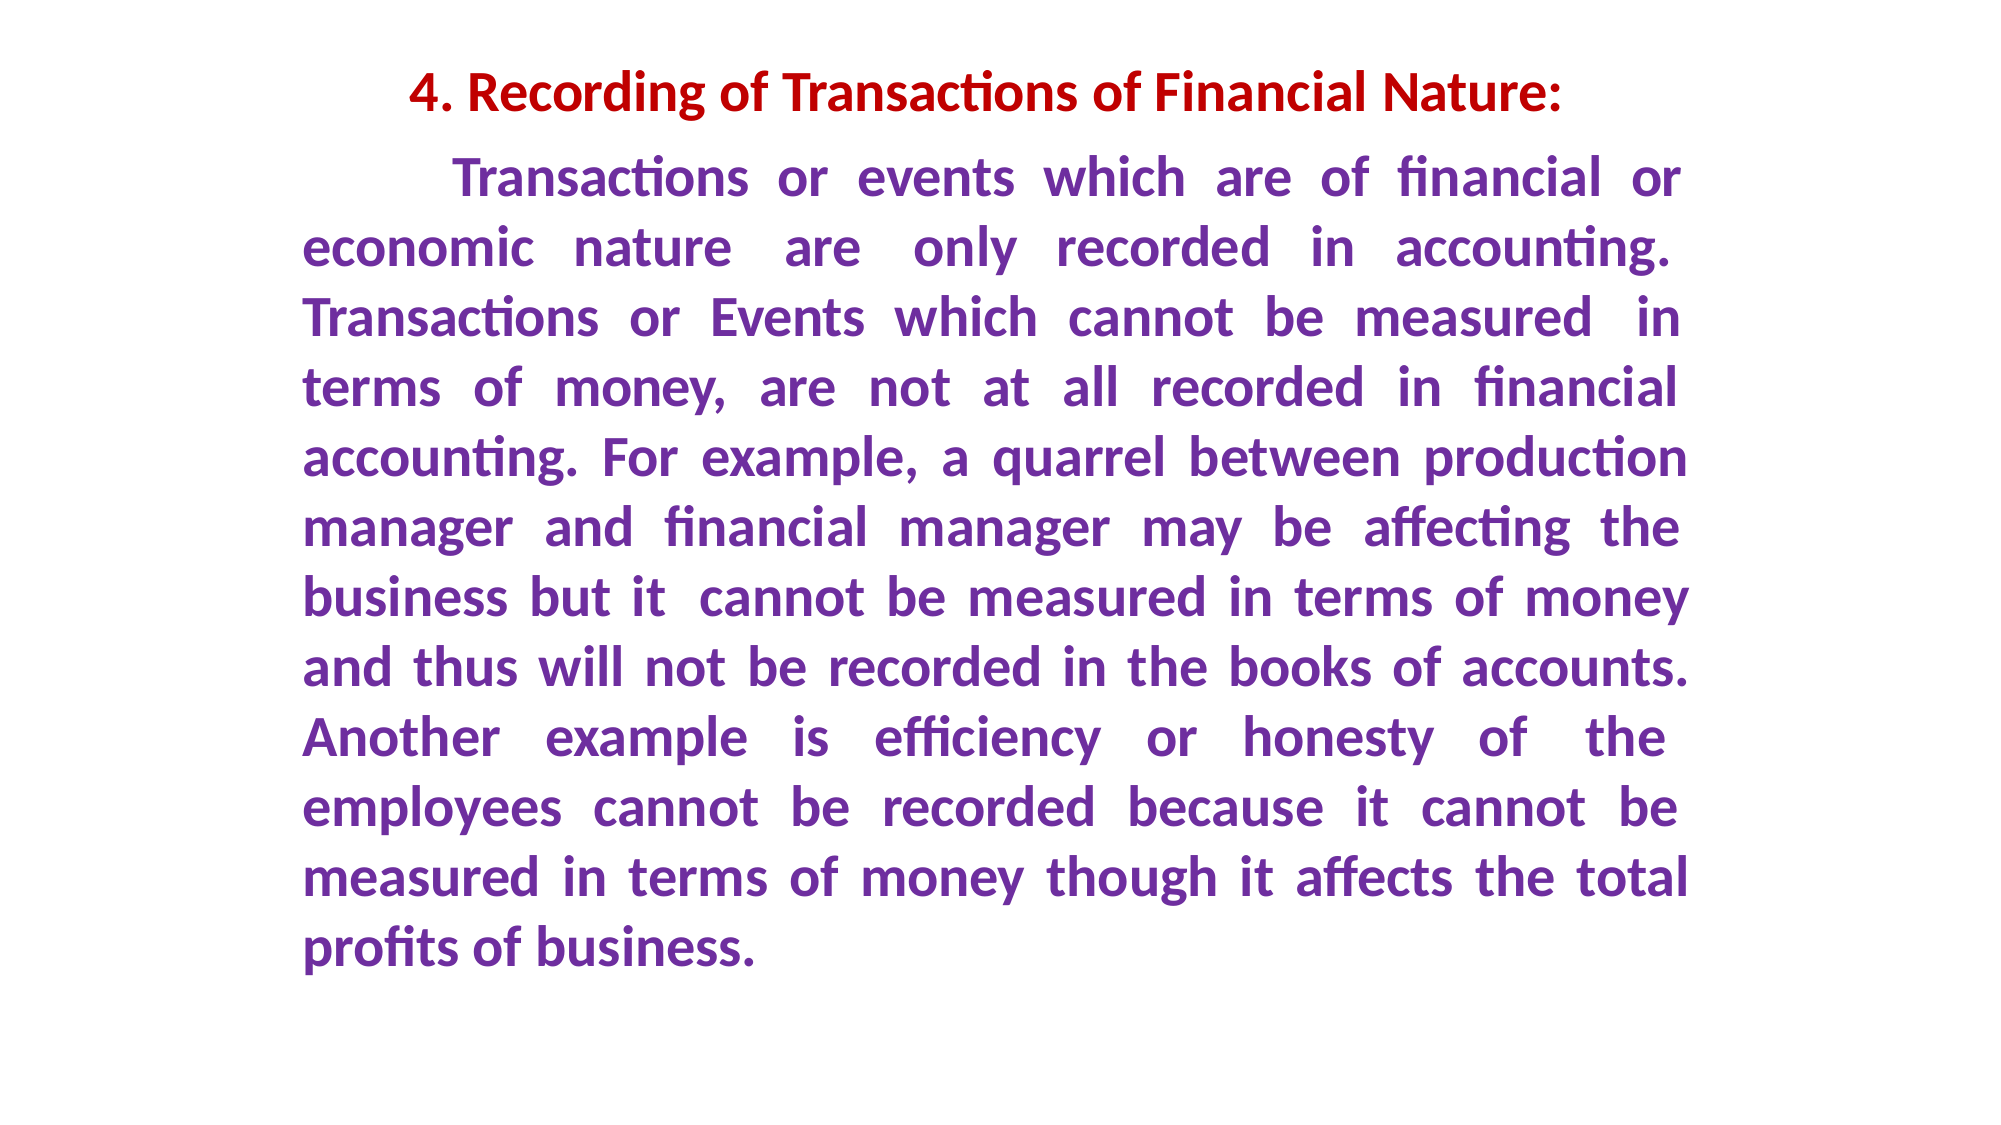

4. Recording of Transactions of Financial Nature:
Transactions or events which are of financial or  economic nature are only recorded in accounting.  Transactions or Events which cannot be measured in  terms of money, are not at all recorded in financial  accounting. For example, a quarrel between production  manager and financial manager may be affecting the  business but it cannot be measured in terms of money  and thus will not be recorded in the books of accounts.  Another example is efficiency or honesty of the  employees cannot be recorded because it cannot be  measured in terms of money though it affects the total  profits of business.